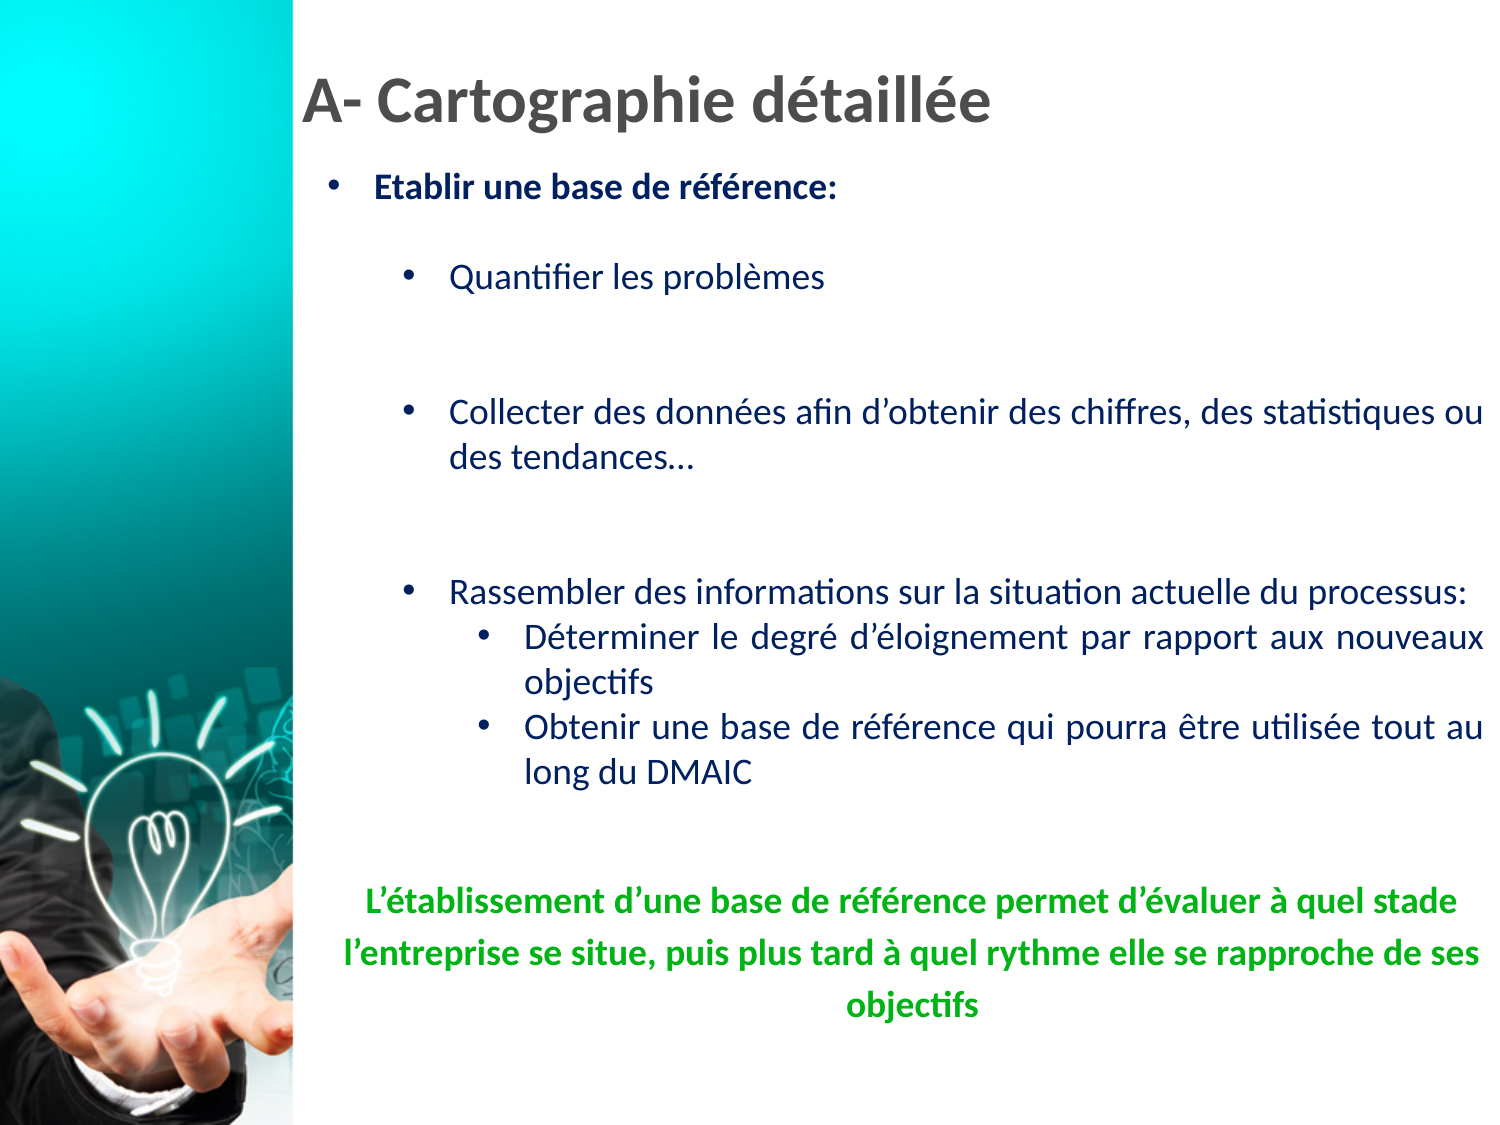

# A- Cartographie détaillée
Etablir une base de référence:

Quantifier les problèmes

Collecter des données afin d’obtenir des chiffres, des statistiques ou des tendances…

Rassembler des informations sur la situation actuelle du processus:
Déterminer le degré d’éloignement par rapport aux nouveaux objectifs
Obtenir une base de référence qui pourra être utilisée tout au long du DMAIC
L’établissement d’une base de référence permet d’évaluer à quel stade l’entreprise se situe, puis plus tard à quel rythme elle se rapproche de ses objectifs